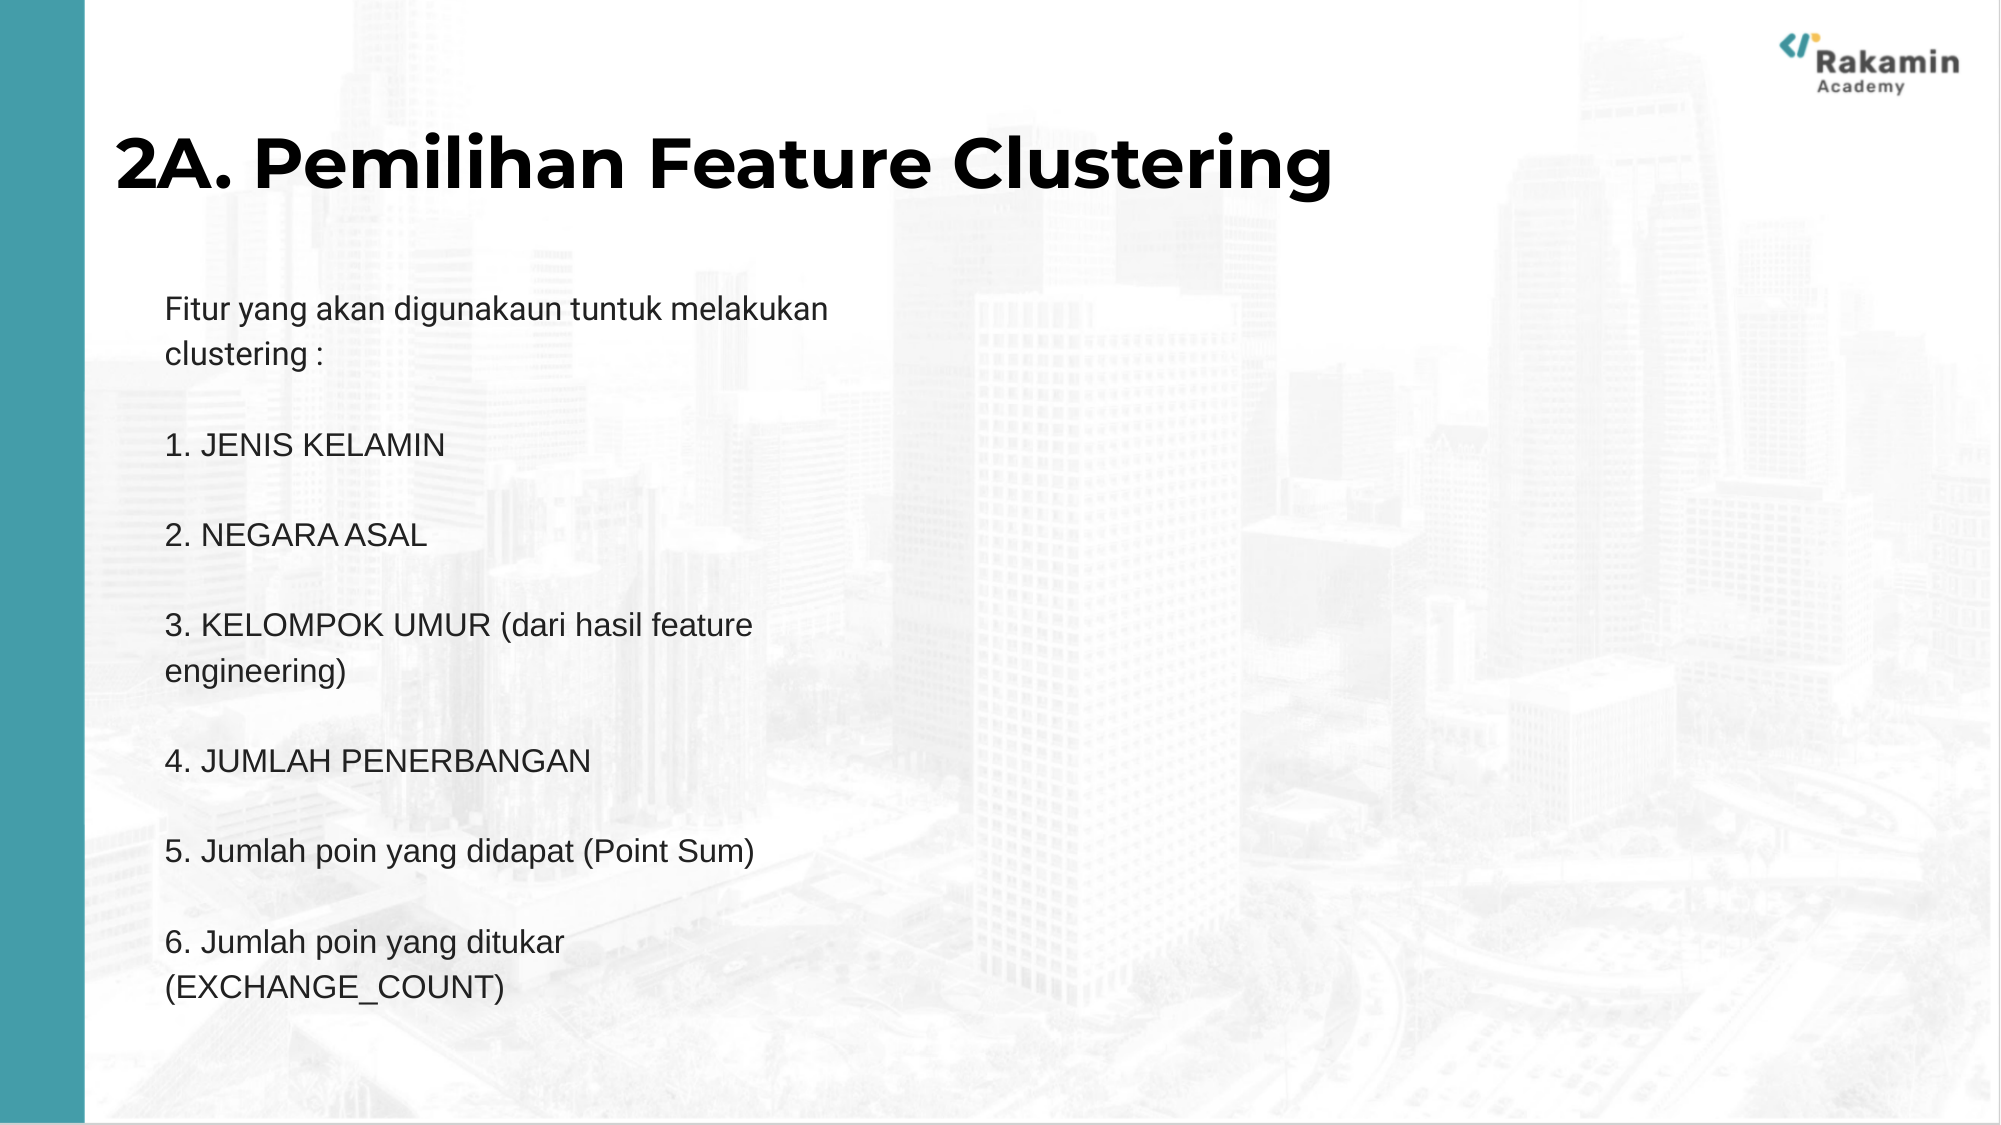

# 2A. Pemilihan Feature Clustering
Fitur yang akan digunakaun tuntuk melakukan clustering :

1. JENIS KELAMIN

2. NEGARA ASAL

3. KELOMPOK UMUR (dari hasil feature engineering)

4. JUMLAH PENERBANGAN

5. Jumlah poin yang didapat (Point Sum)

6. Jumlah poin yang ditukar (EXCHANGE_COUNT)